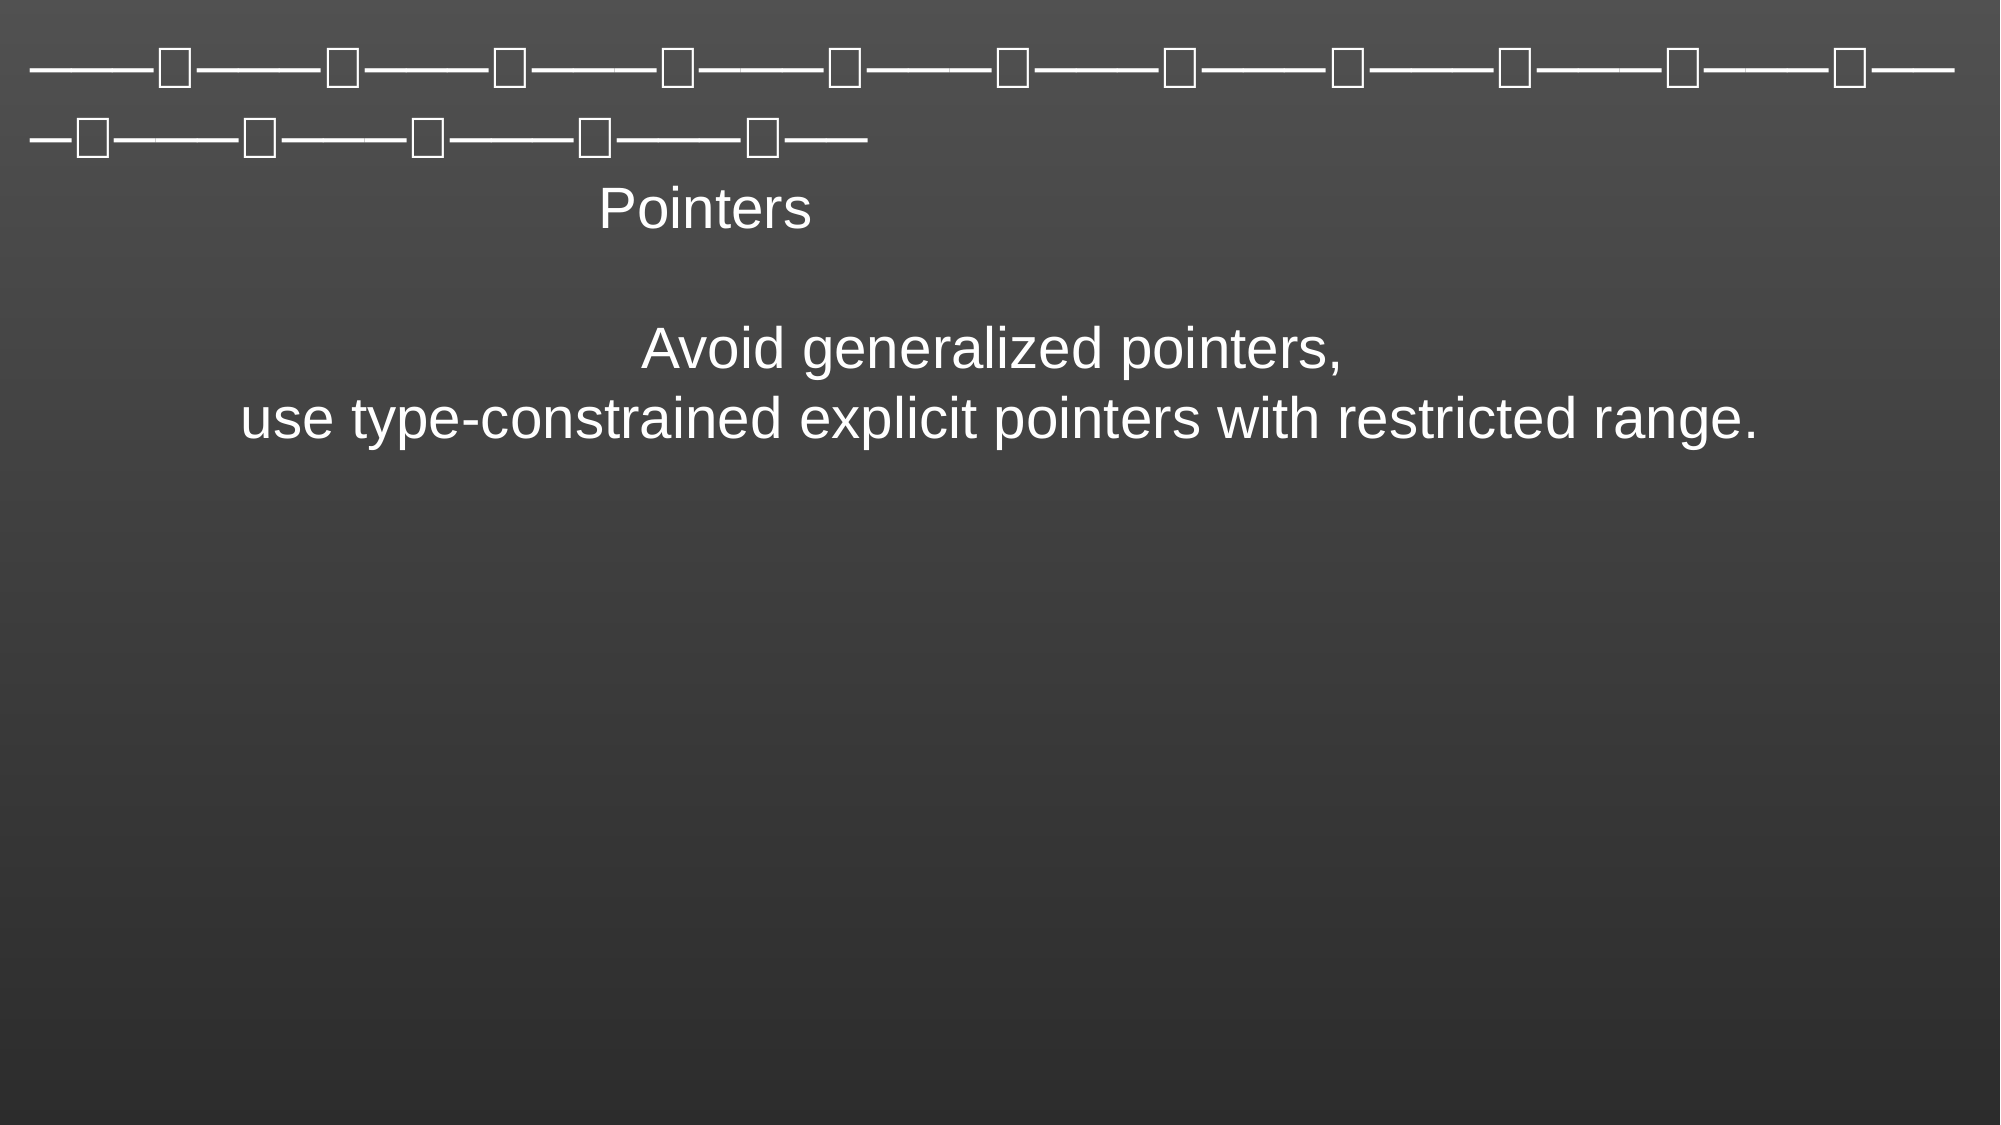

───􀓢───􀓢───􀓢───􀓢───􀓢───􀓢───􀓢───􀓢───􀓥───􀓢───􀓢───􀓢───􀓢───􀓢───􀓢───􀓢──
                                   Pointers

Avoid generalized pointers,
use type-constrained explicit pointers with restricted range.